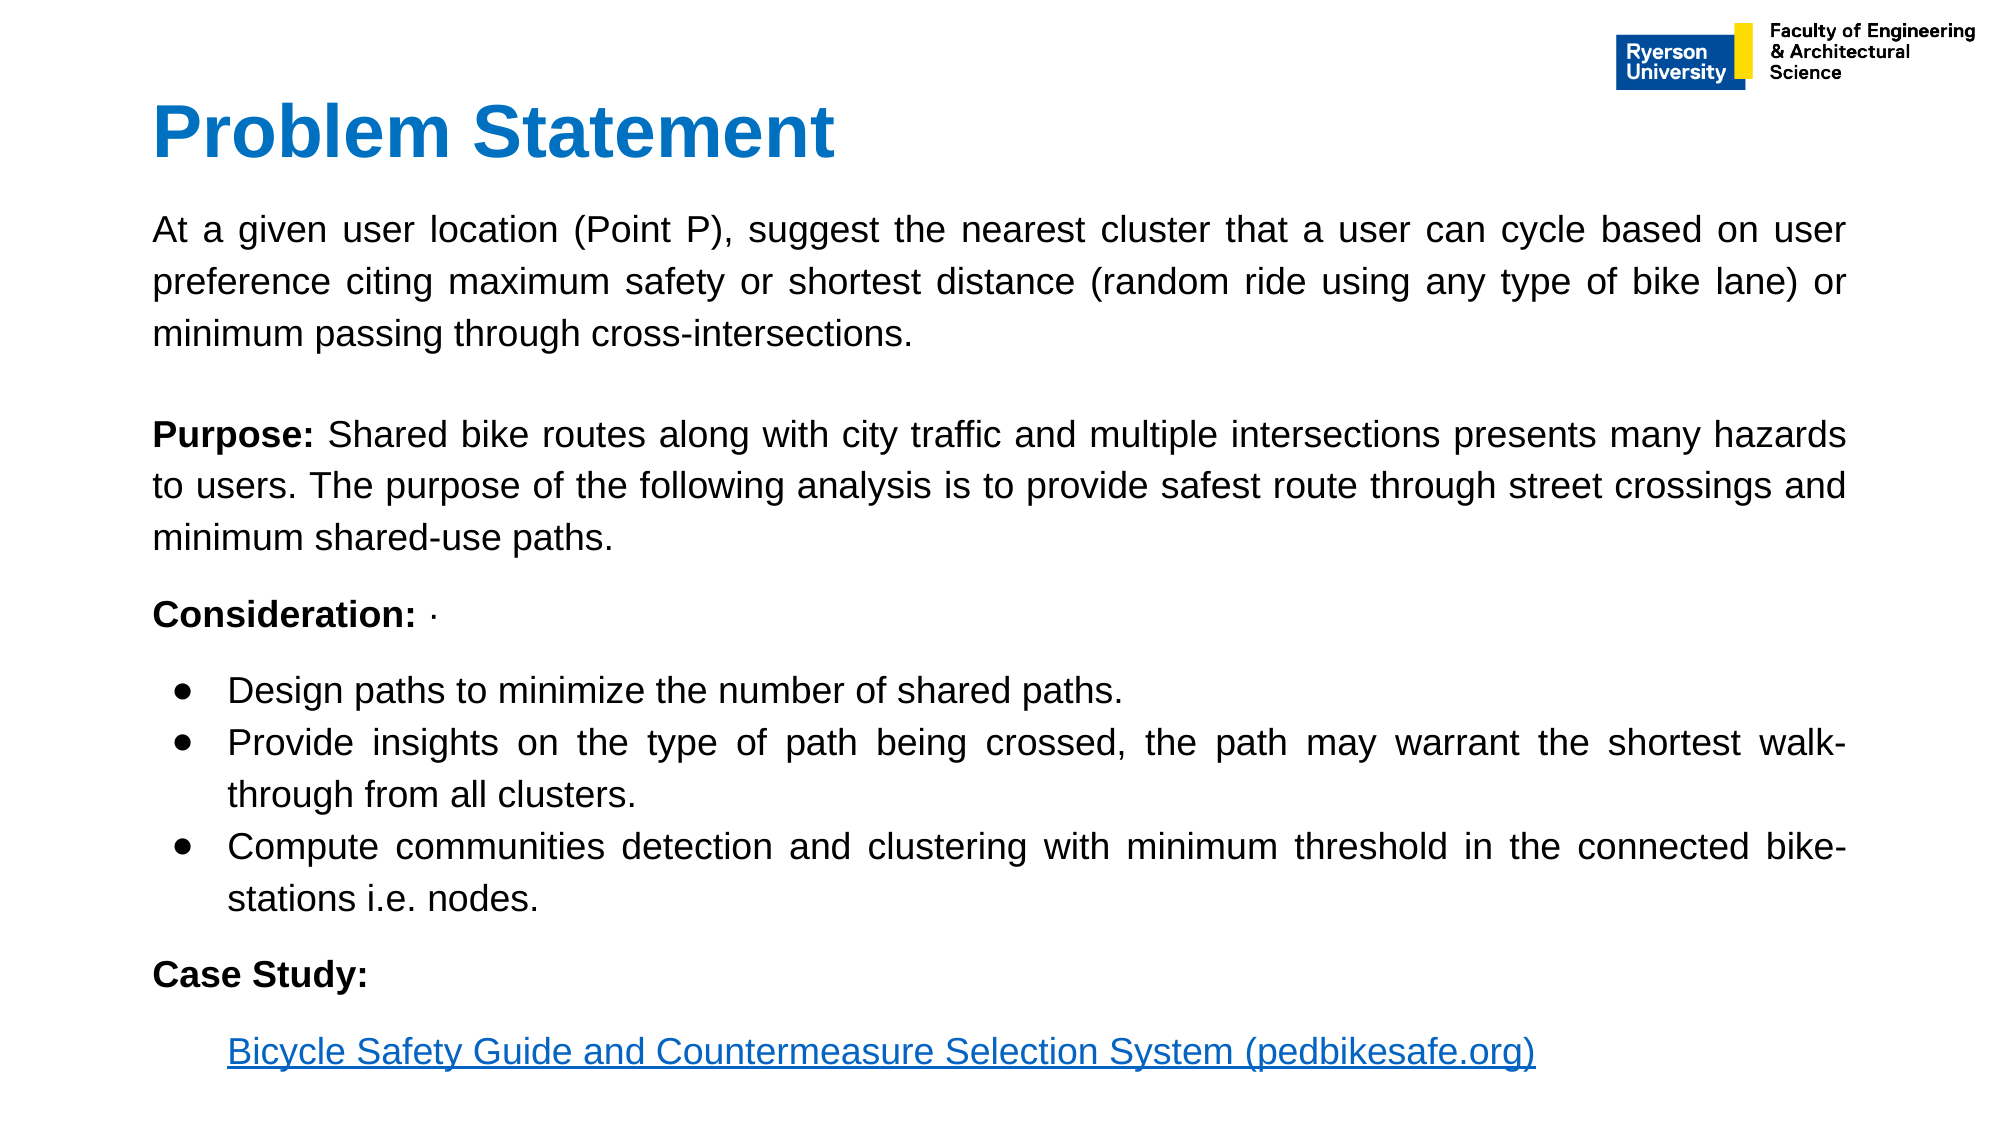

# Problem Statement
At a given user location (Point P), suggest the nearest cluster that a user can cycle based on user preference citing maximum safety or shortest distance (random ride using any type of bike lane) or minimum passing through cross-intersections.
Purpose: Shared bike routes along with city traffic and multiple intersections presents many hazards to users. The purpose of the following analysis is to provide safest route through street crossings and minimum shared-use paths.
Consideration: ·
Design paths to minimize the number of shared paths.
Provide insights on the type of path being crossed, the path may warrant the shortest walk-through from all clusters.
Compute communities detection and clustering with minimum threshold in the connected bike-stations i.e. nodes.
Case Study:
Bicycle Safety Guide and Countermeasure Selection System (pedbikesafe.org)